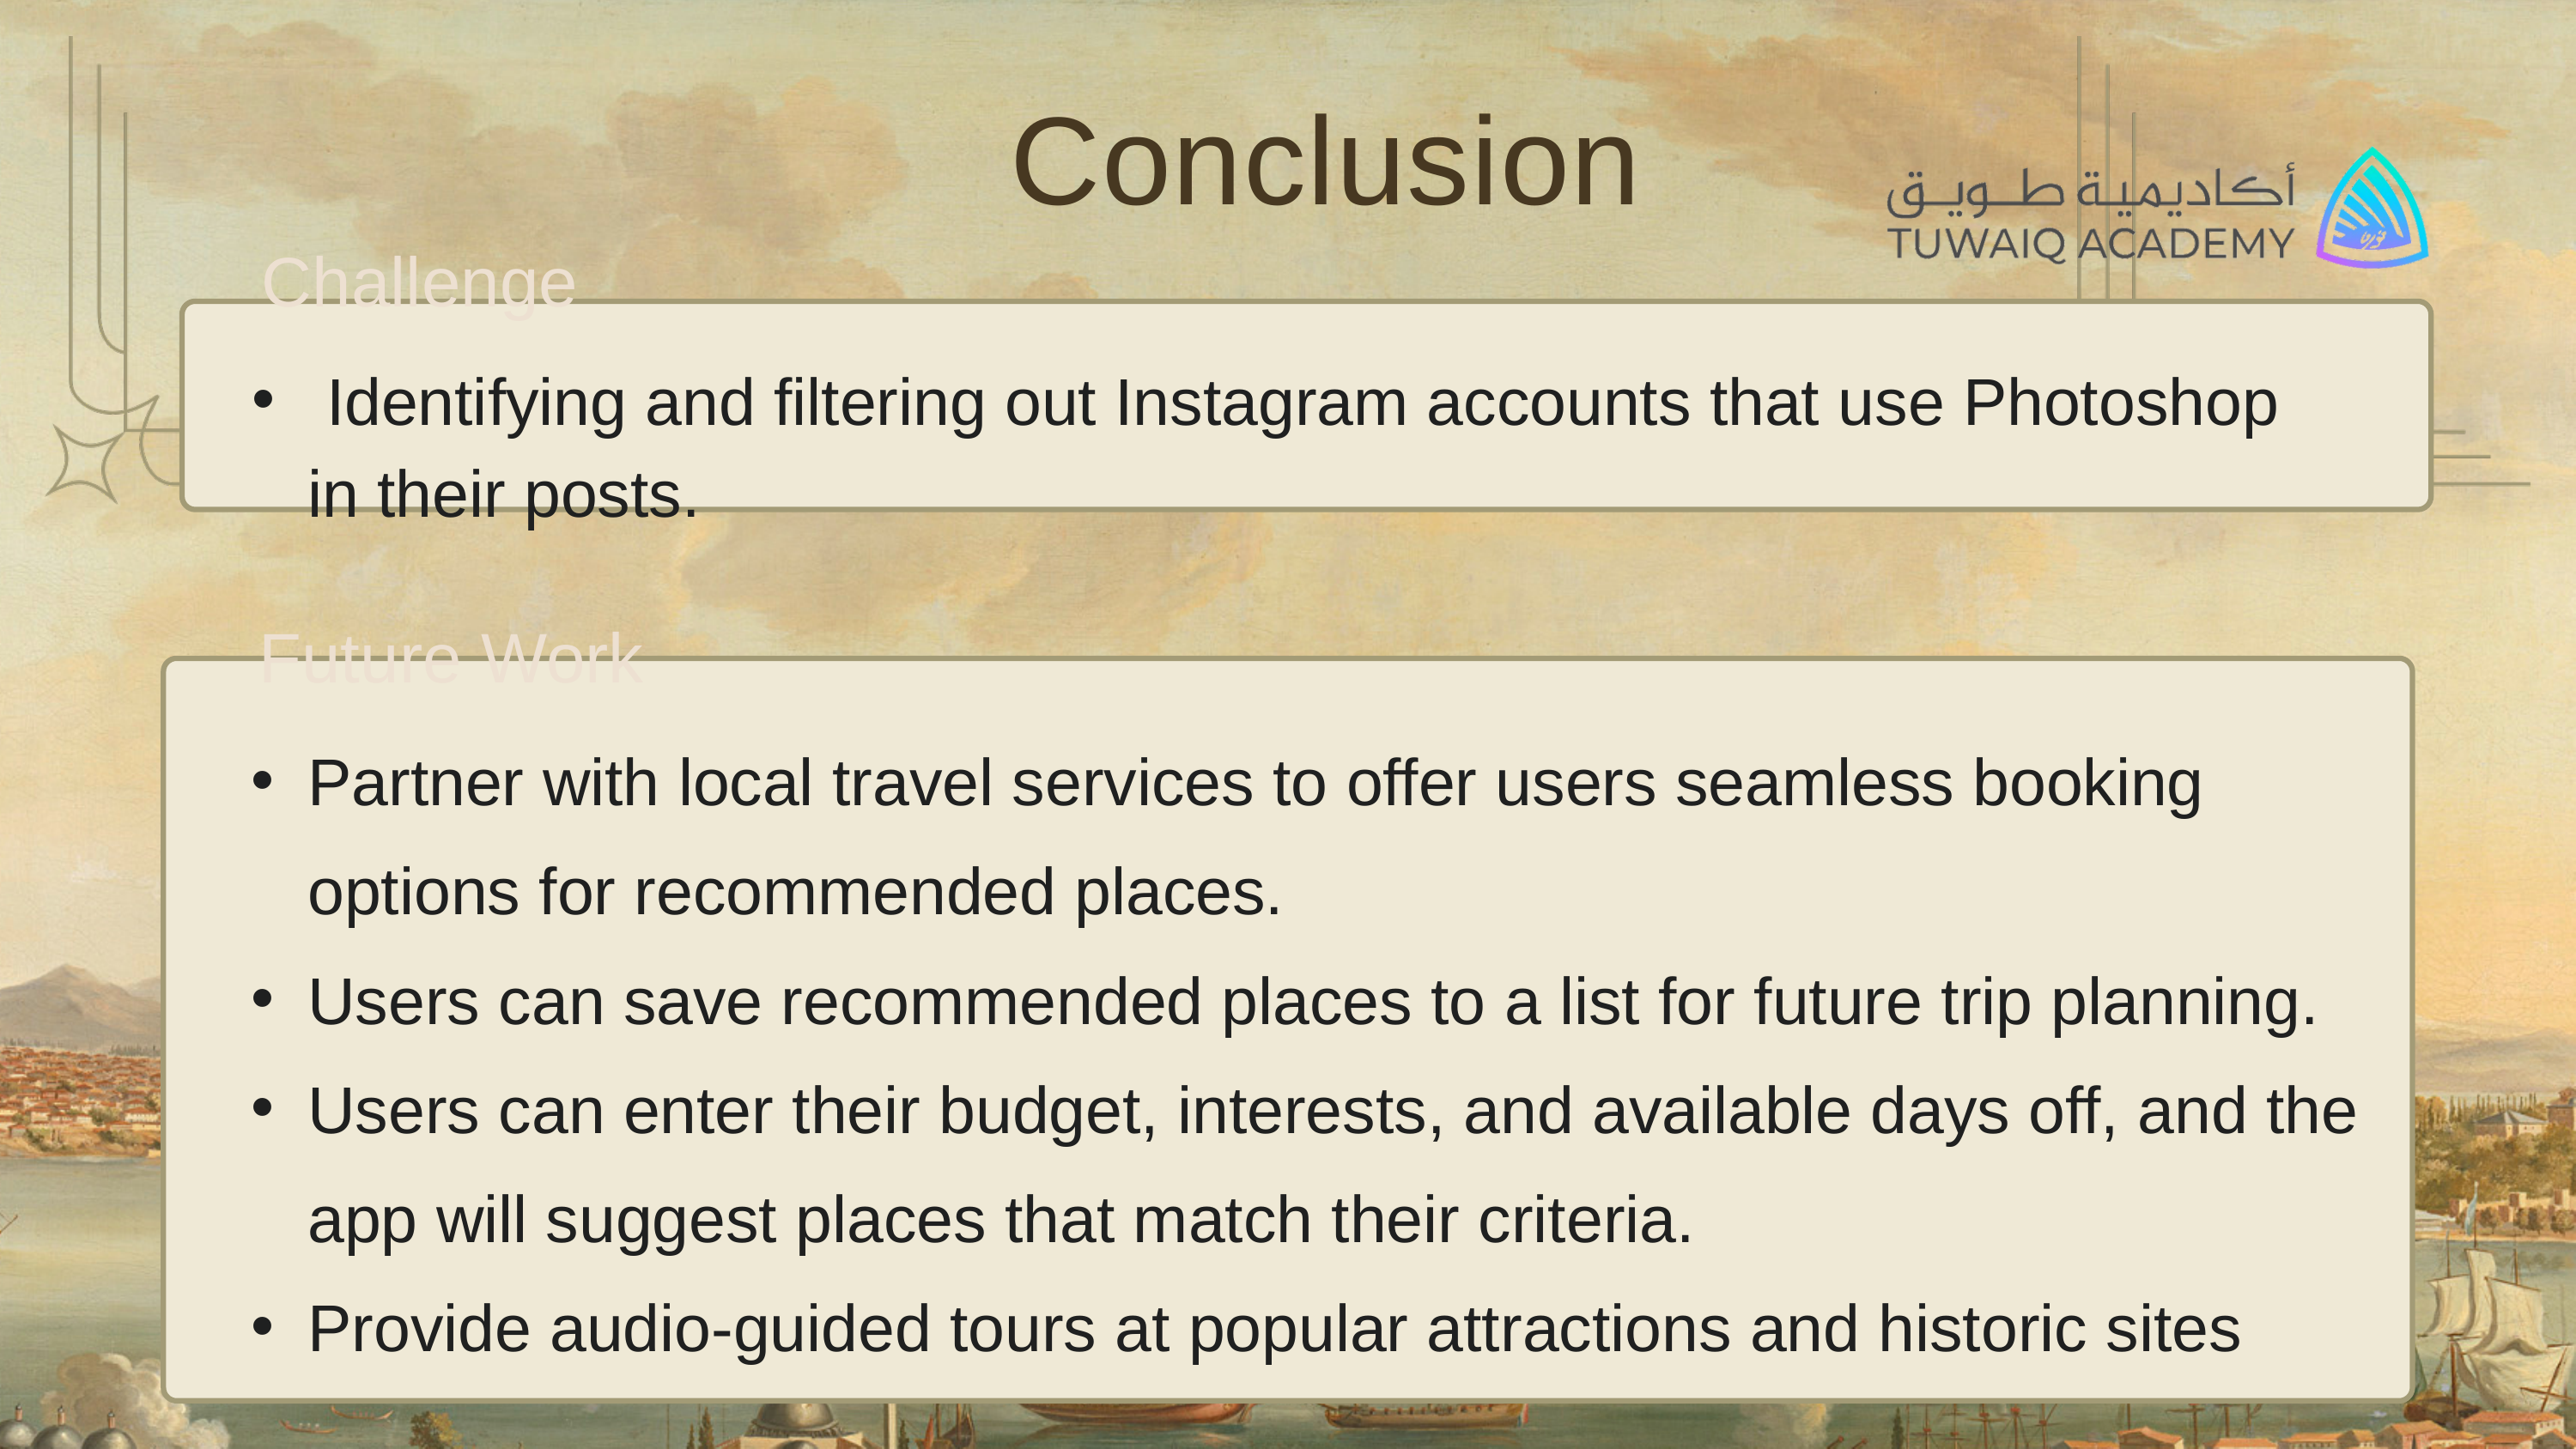

Conclusion

Challenge

 Identifying and filtering out Instagram accounts that use Photoshop in their posts.
Future Work

Partner with local travel services to offer users seamless booking options for recommended places.
Users can save recommended places to a list for future trip planning.
Users can enter their budget, interests, and available days off, and the app will suggest places that match their criteria.
Provide audio-guided tours at popular attractions and historic sites
 Identifying and filtering out Instagram accounts that use Photoshop in their posts.